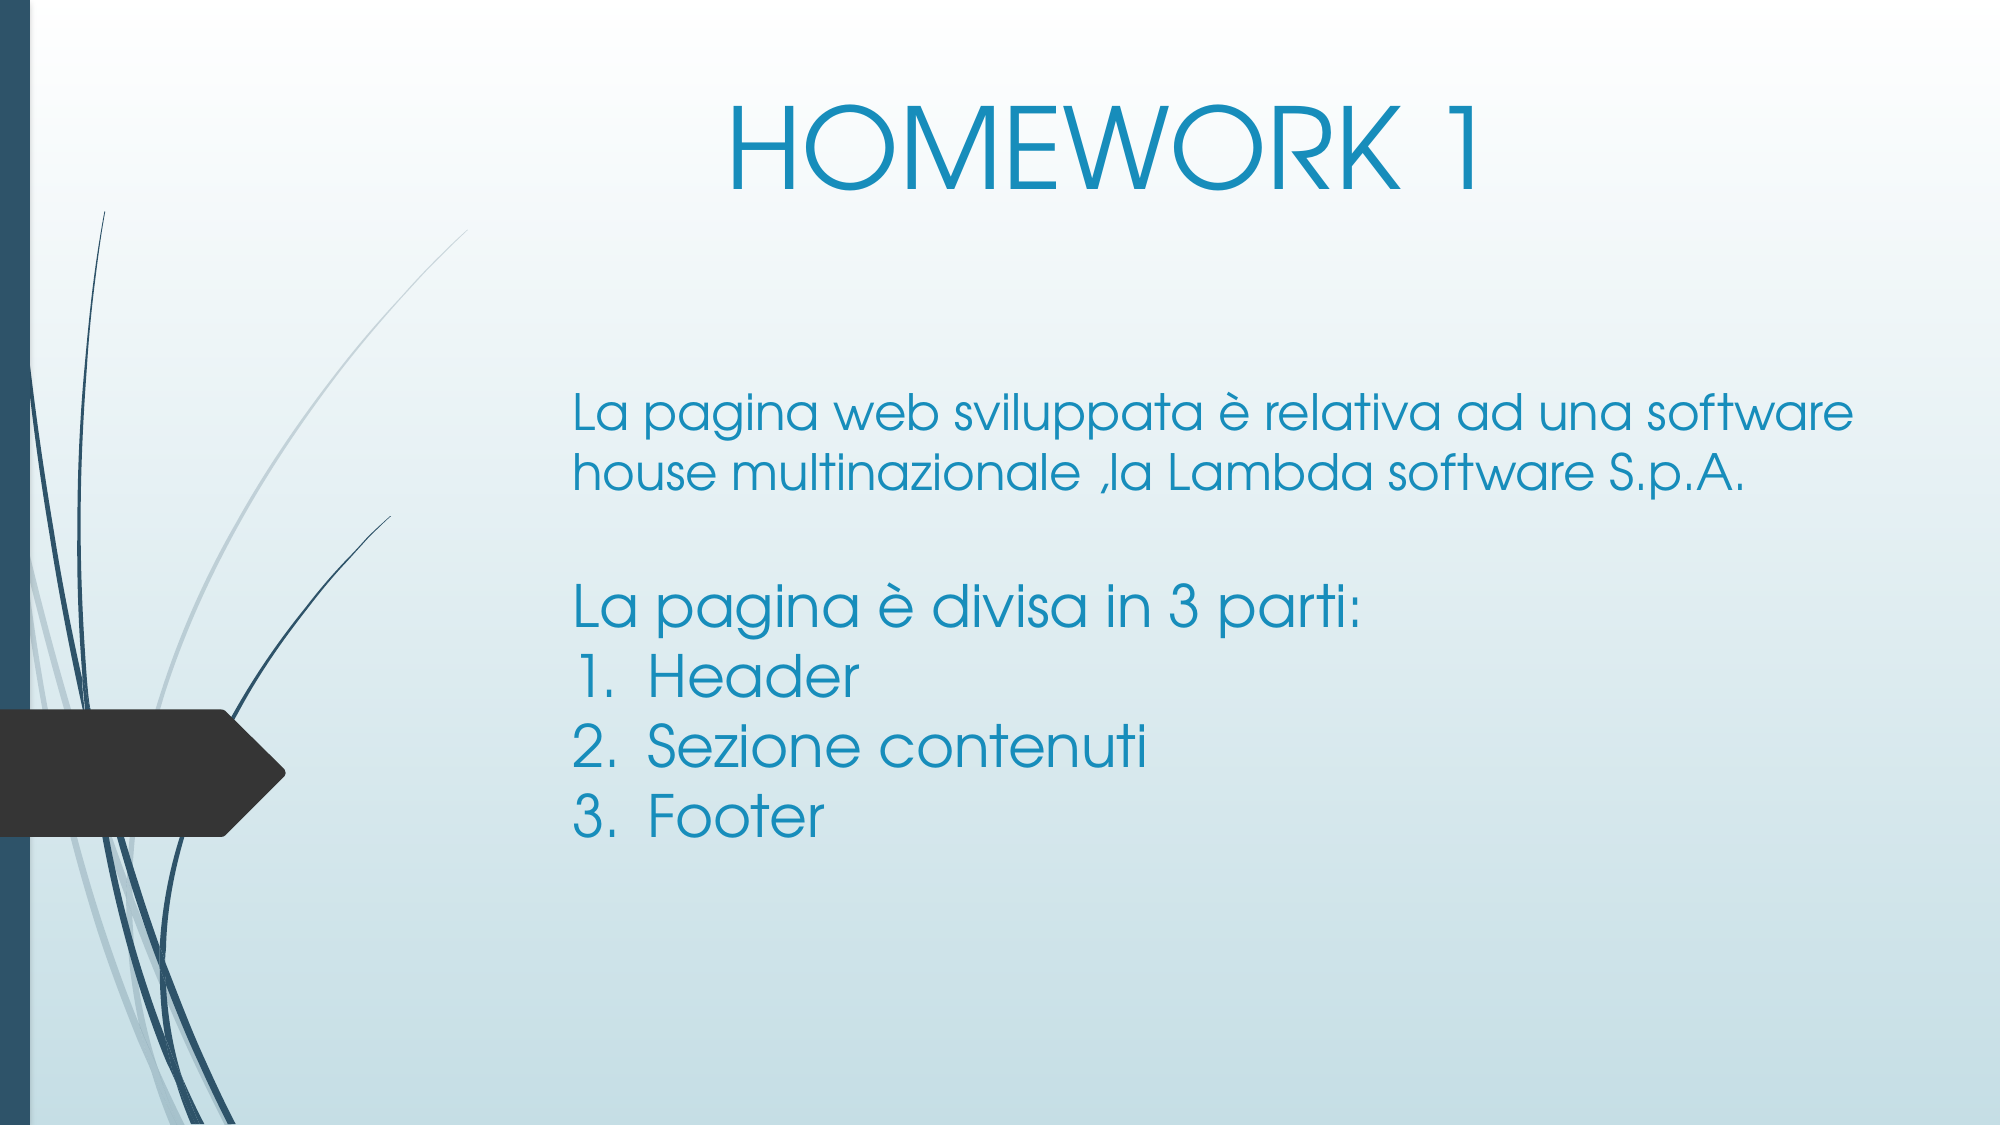

# HOMEWORK 1
La pagina web sviluppata è relativa ad una software house multinazionale ,la Lambda software S.p.A.

La pagina è divisa in 3 parti:
Header
Sezione contenuti
Footer